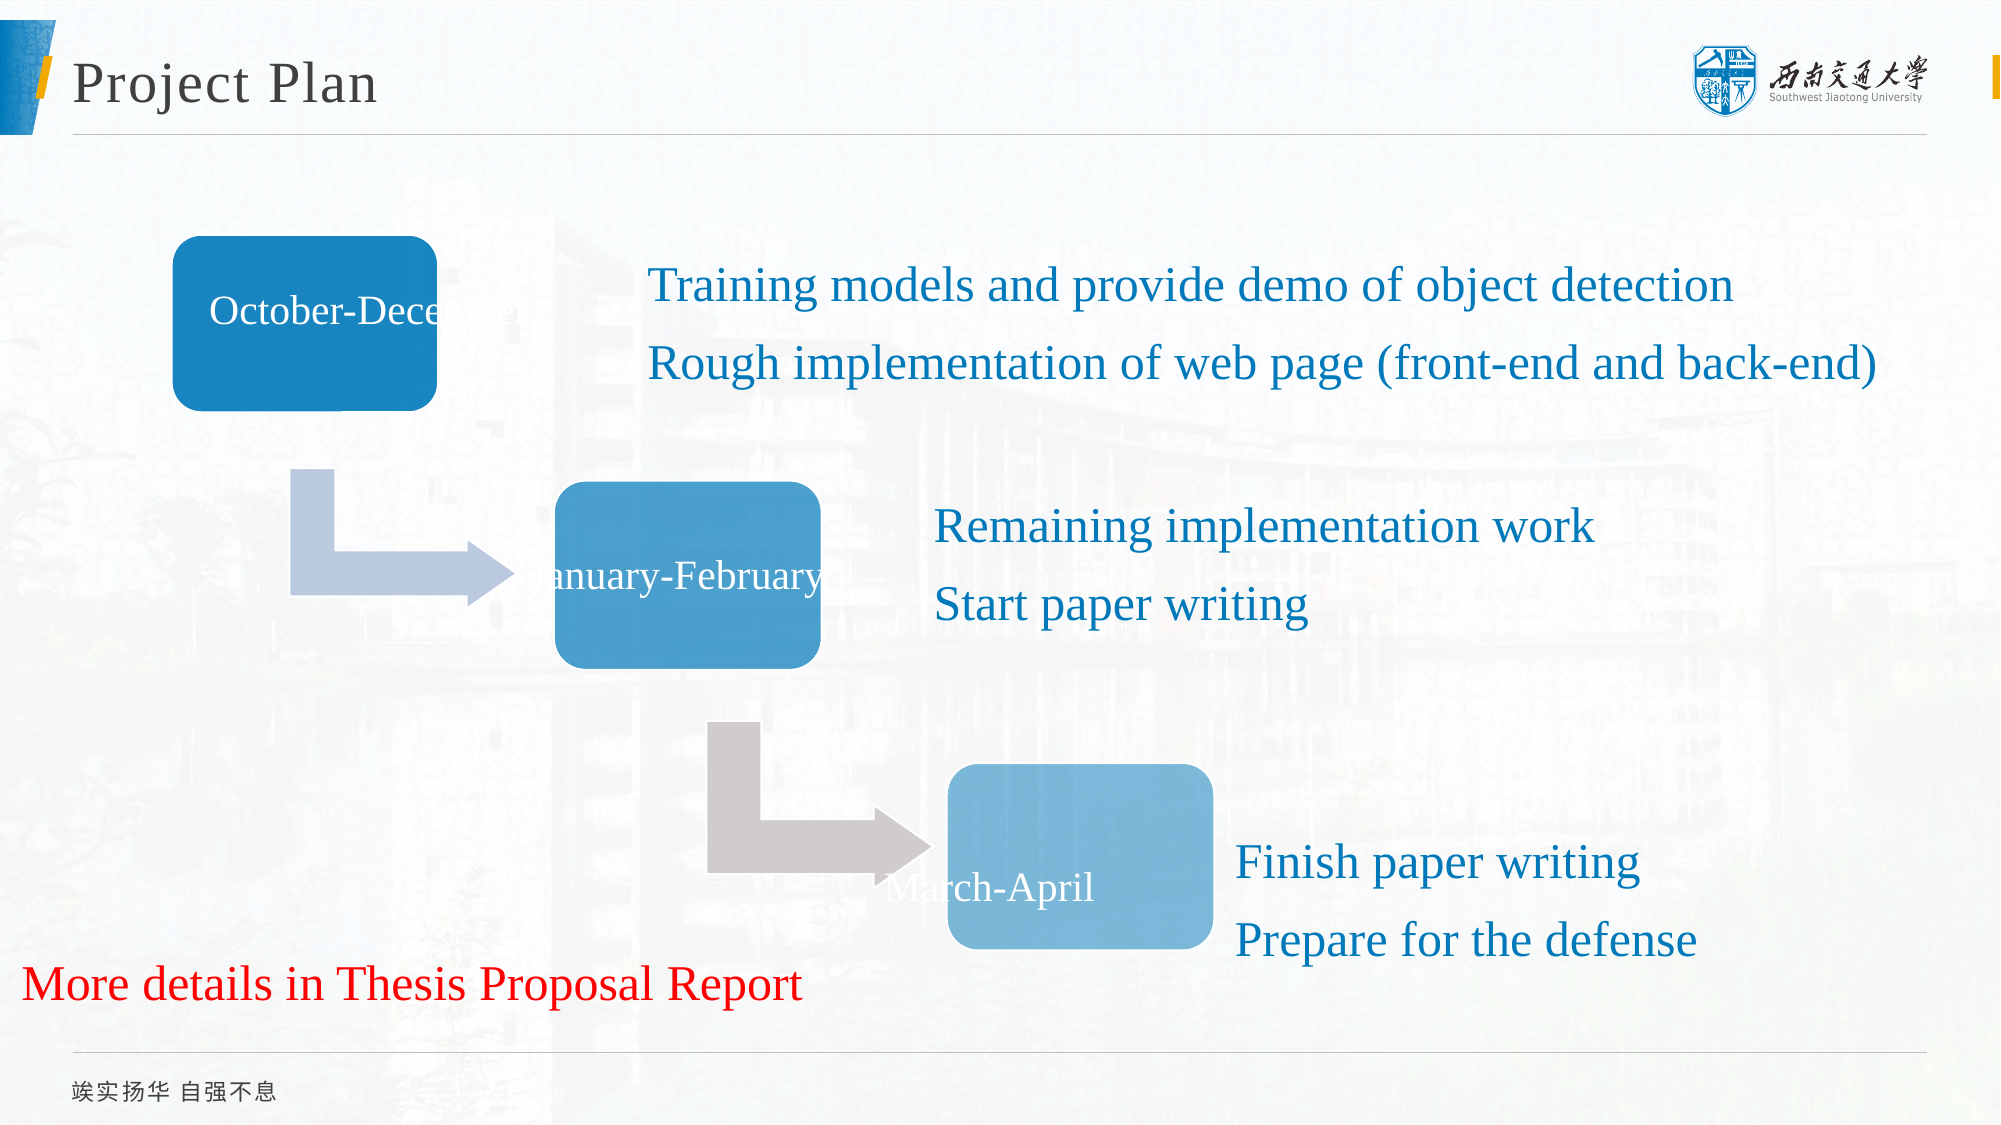

# Project Plan

Training models and provide demo of object detection
Rough implementation of web page (front-end and back-end)
October-December
Remaining implementation work
Start paper writing
January-February
Finish paper writing
Prepare for the defense
March-April
More details in Thesis Proposal Report